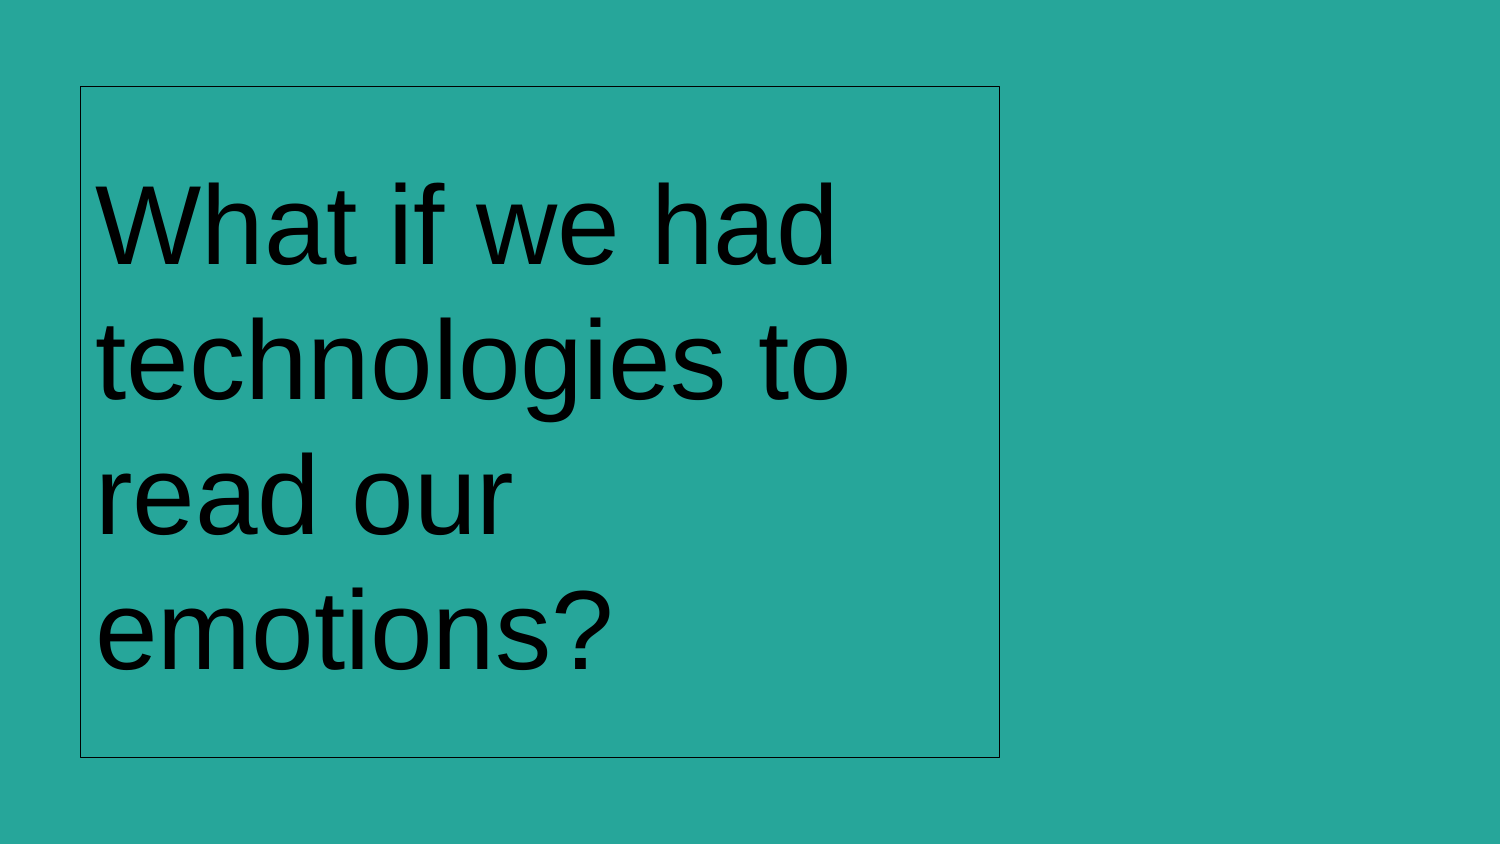

# What if we had technologies to read our emotions?